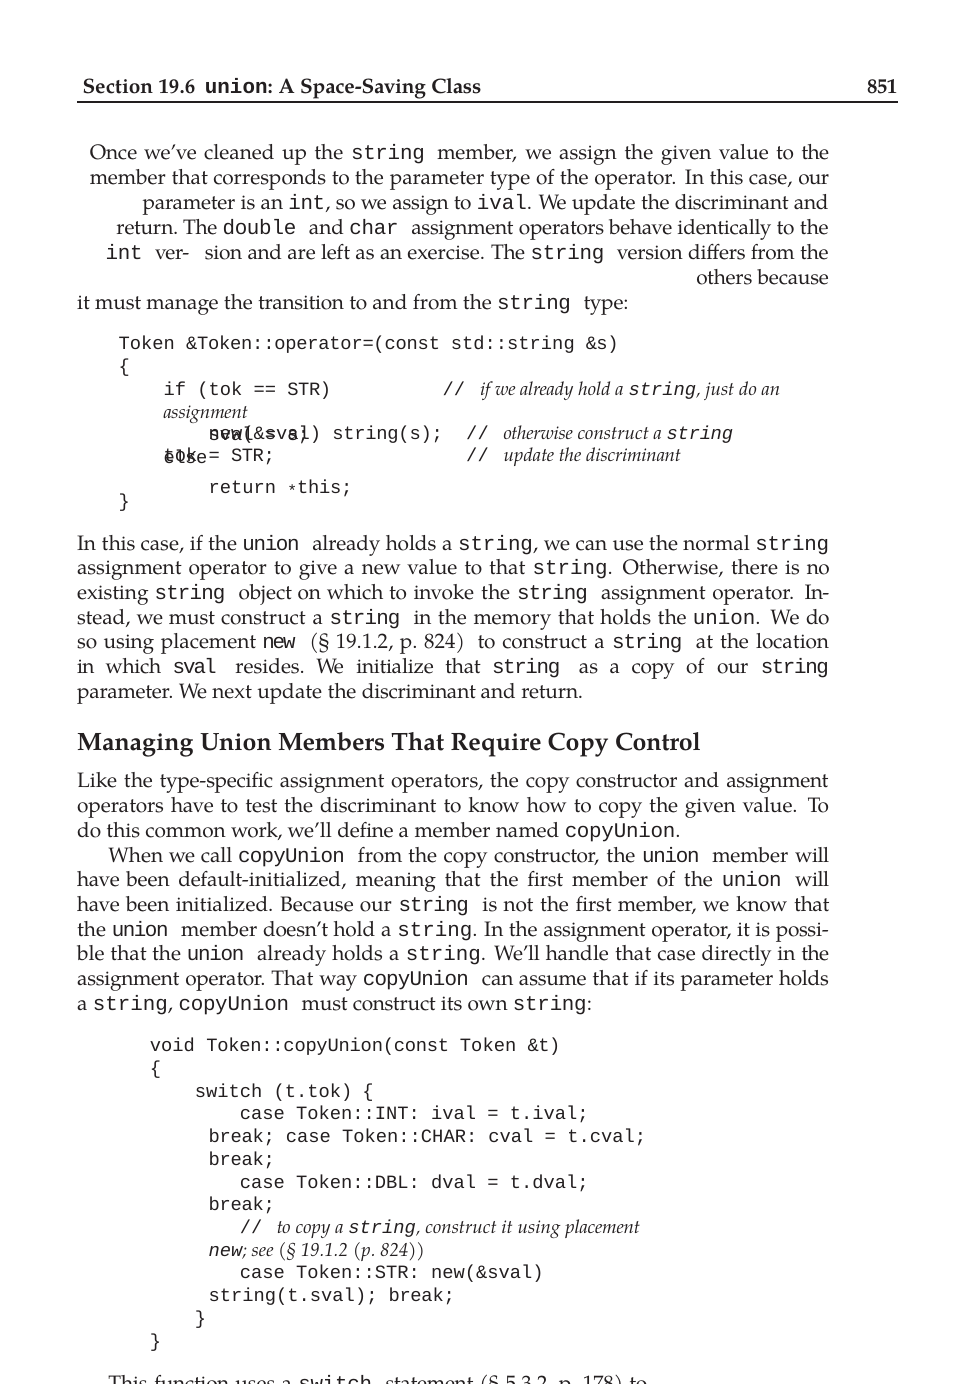

Section 19.6 union: A Space-Saving Class
851

Once we’ve cleaned up the string member, we assign the given value to the member that corresponds to the parameter type of the operator. In this case, our parameter is an int, so we assign to ival. We update the discriminant and return. The double and char assignment operators behave identically to the int ver- sion and are left as an exercise. The string version differs from the others because
it must manage the transition to and from the string type:
Token &Token::operator=(const std::string &s)
{
if (tok == STR)	// if we already hold a string, just do an assignment
sval = s;
else
// otherwise construct a string
// update the discriminant
new(&sval) string(s); tok = STR;
return *this;
}

In this case, if the union already holds a string, we can use the normal string assignment operator to give a new value to that string. Otherwise, there is no existing string object on which to invoke the string assignment operator. In- stead, we must construct a string in the memory that holds the union. We do so using placement new (§ 19.1.2, p. 824) to construct a string at the location in which sval resides. We initialize that string as a copy of our string parameter. We next update the discriminant and return.
Managing Union Members That Require Copy Control
Like the type-specific assignment operators, the copy constructor and assignment operators have to test the discriminant to know how to copy the given value. To do this common work, we’ll define a member named copyUnion.
When we call copyUnion from the copy constructor, the union member will have been default-initialized, meaning that the first member of the union will have been initialized. Because our string is not the first member, we know that the union member doesn’t hold a string. In the assignment operator, it is possi- ble that the union already holds a string. We’ll handle that case directly in the assignment operator. That way copyUnion can assume that if its parameter holds a string, copyUnion must construct its own string:
void Token::copyUnion(const Token &t)
{
switch (t.tok) {
case Token::INT: ival = t.ival; break; case Token::CHAR: cval = t.cval; break;
case Token::DBL: dval = t.dval; break;
// to copy a string, construct it using placement new; see (§ 19.1.2 (p. 824))
case Token::STR: new(&sval) string(t.sval); break;
}
}

This function uses a switch statement (§ 5.3.2, p. 178) to test the discriminant. For